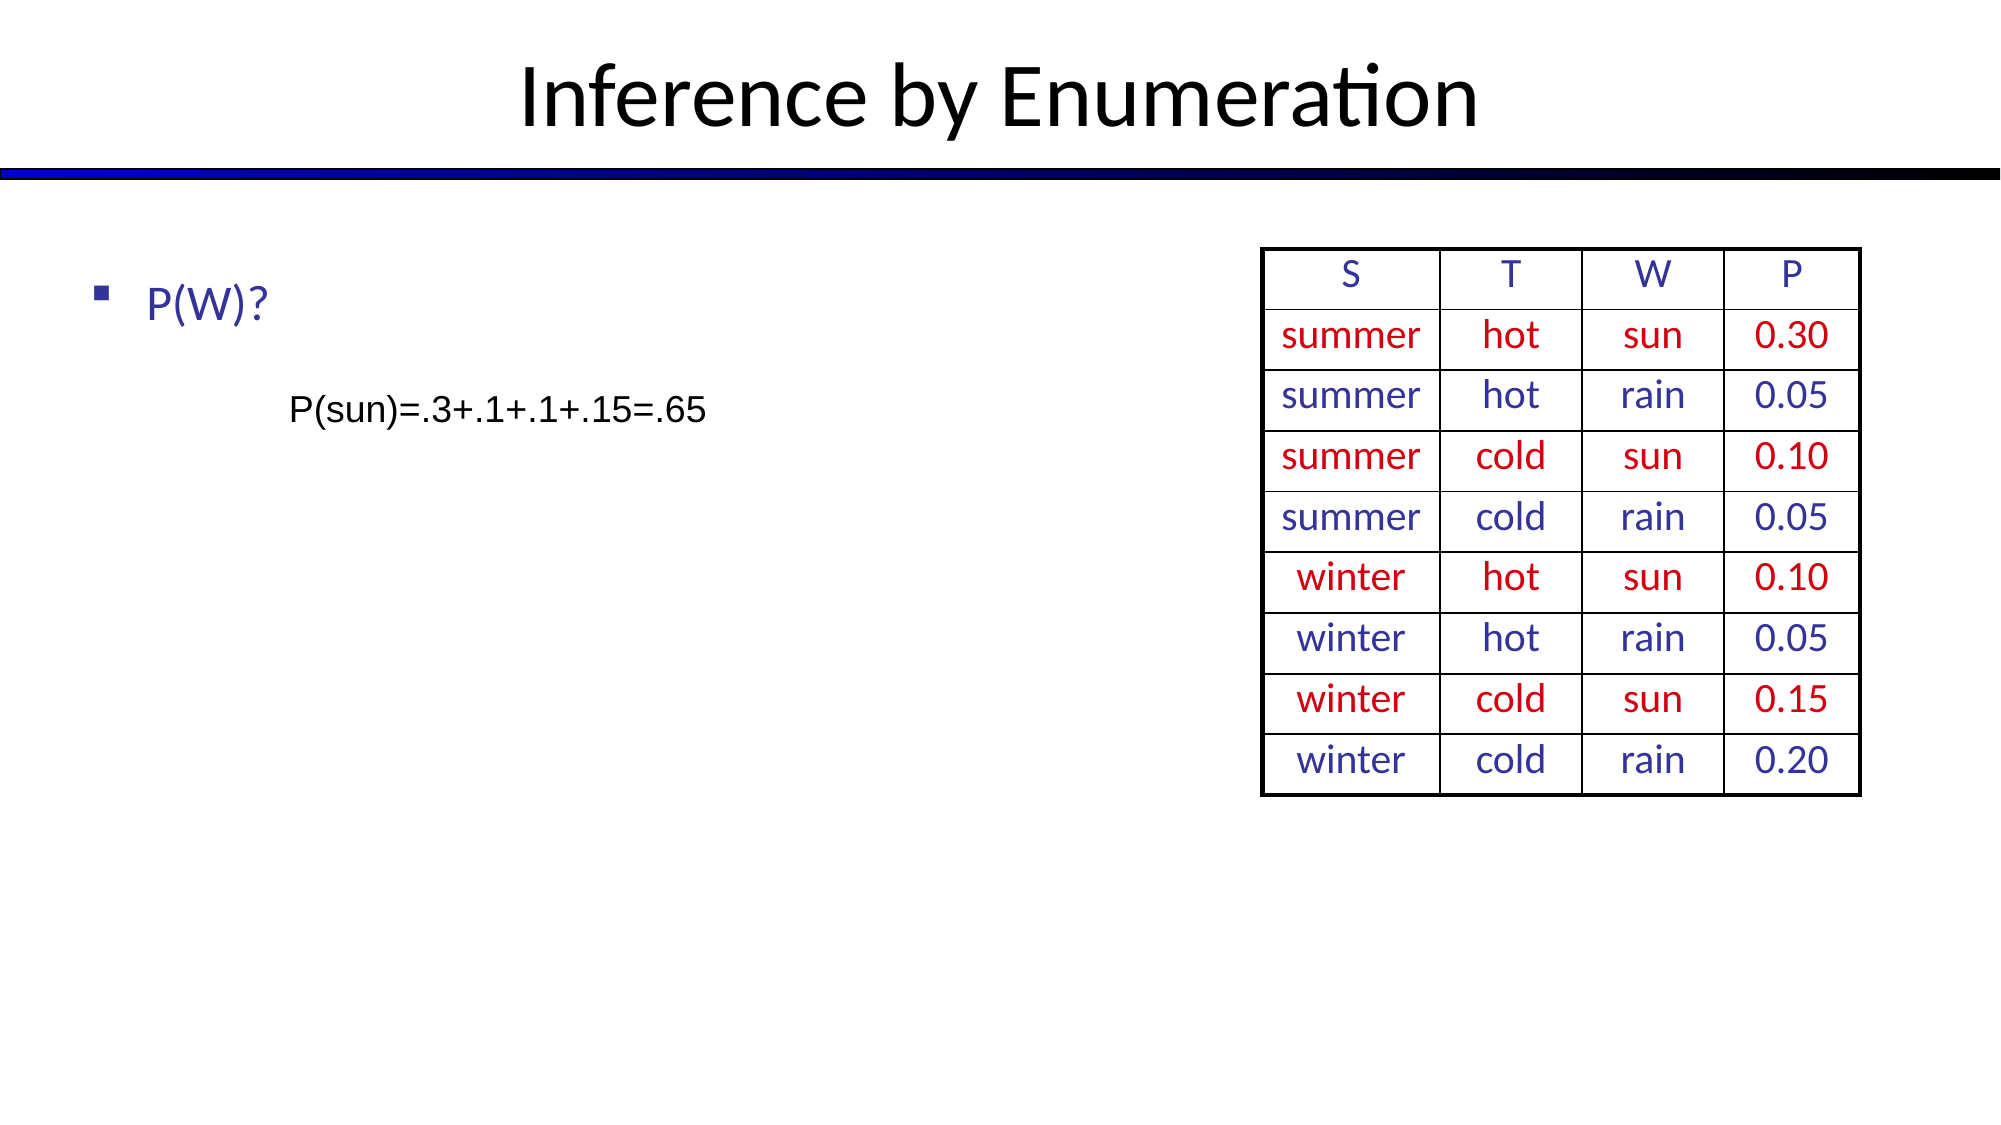

# Inference by Enumeration
| S | T | W | P |
| --- | --- | --- | --- |
| summer | hot | sun | 0.30 |
| summer | hot | rain | 0.05 |
| summer | cold | sun | 0.10 |
| summer | cold | rain | 0.05 |
| winter | hot | sun | 0.10 |
| winter | hot | rain | 0.05 |
| winter | cold | sun | 0.15 |
| winter | cold | rain | 0.20 |
P(W)?

P(sun)=.3+.1+.1+.15=.65